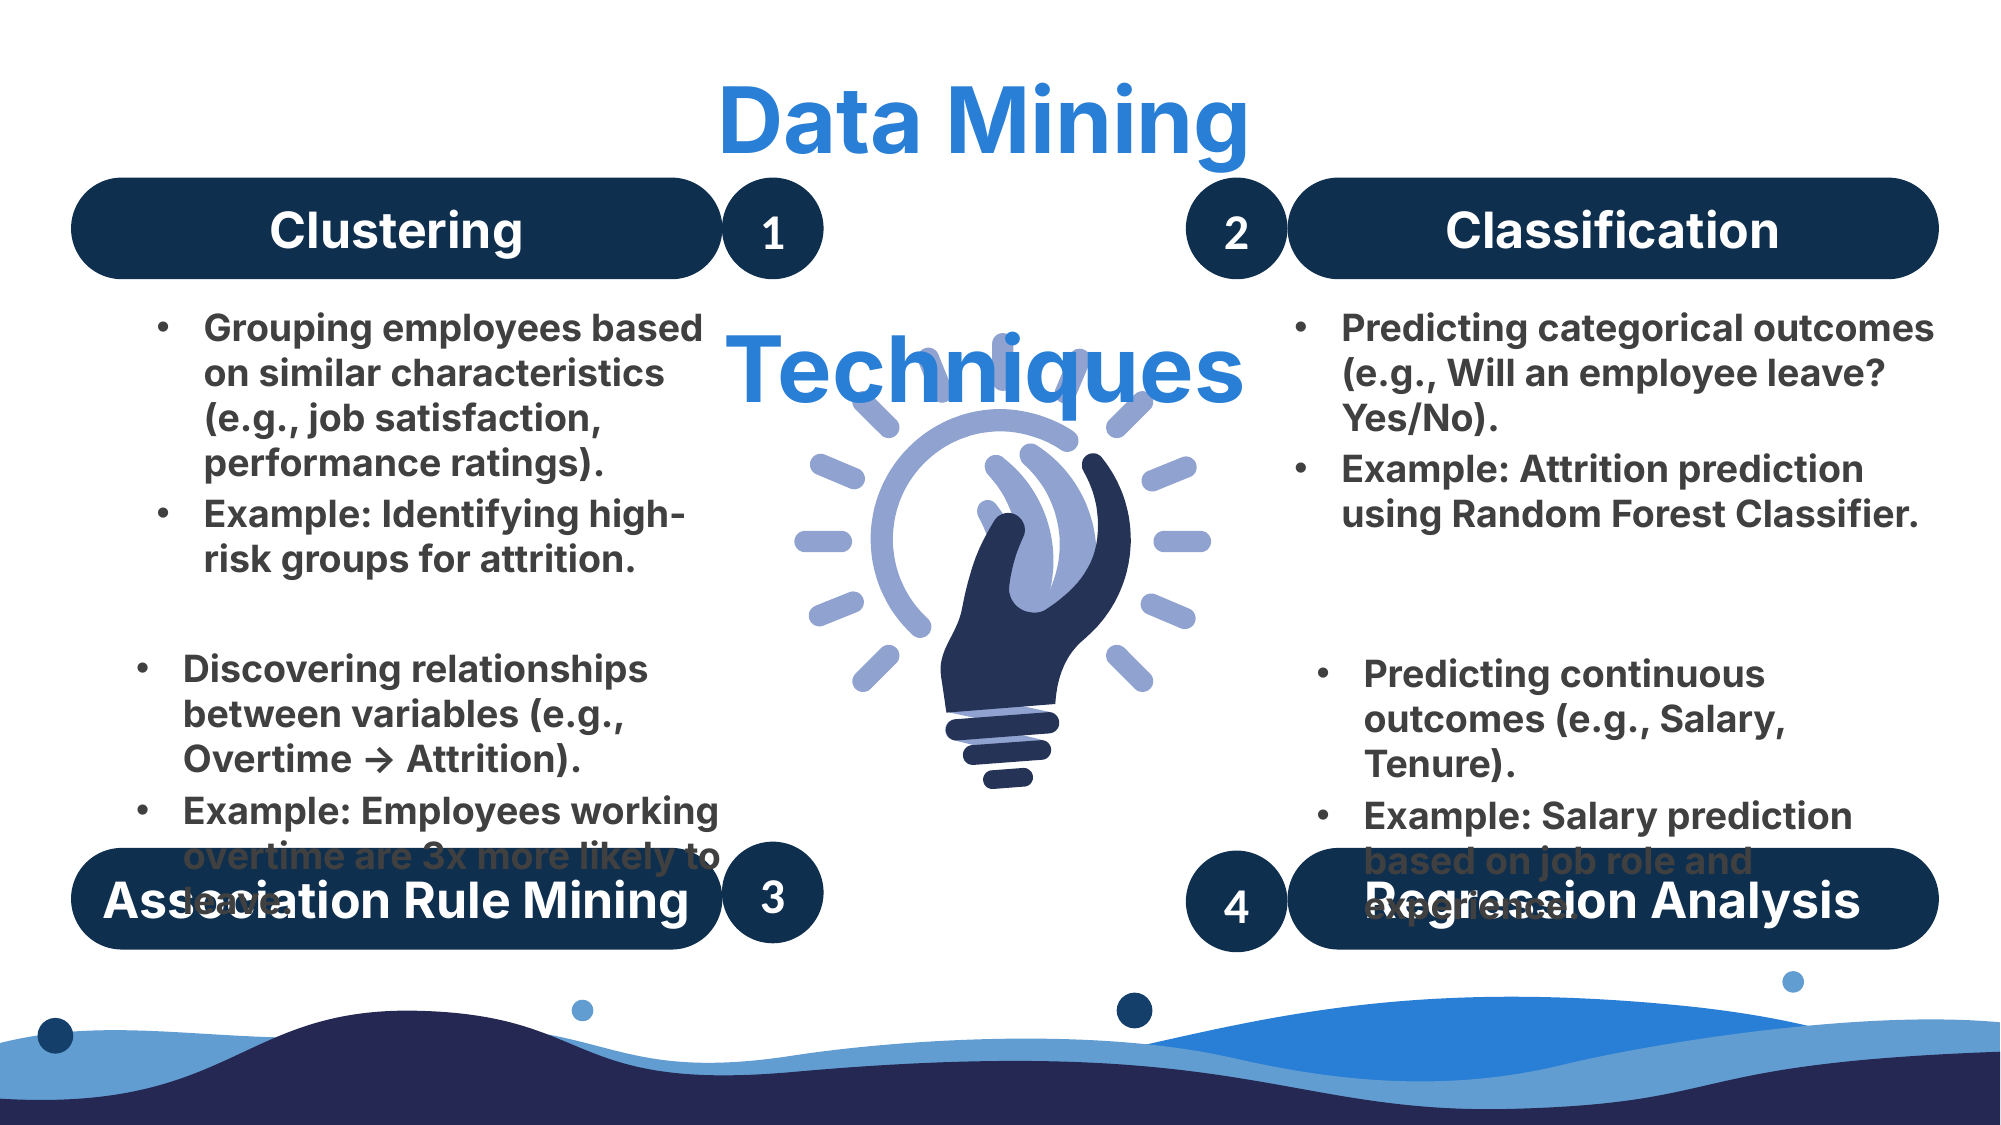

Data Mining Techniques
Clustering
1
2
Classification
Grouping employees based on similar characteristics (e.g., job satisfaction, performance ratings).
Example: Identifying high-risk groups for attrition.
Predicting categorical outcomes (e.g., Will an employee leave? Yes/No).
Example: Attrition prediction using Random Forest Classifier.

Discovering relationships between variables (e.g., Overtime → Attrition).
Example: Employees working overtime are 3x more likely to leave.
Predicting continuous outcomes (e.g., Salary, Tenure).
Example: Salary prediction based on job role and experience.
3
Association Rule Mining
Regression Analysis
4